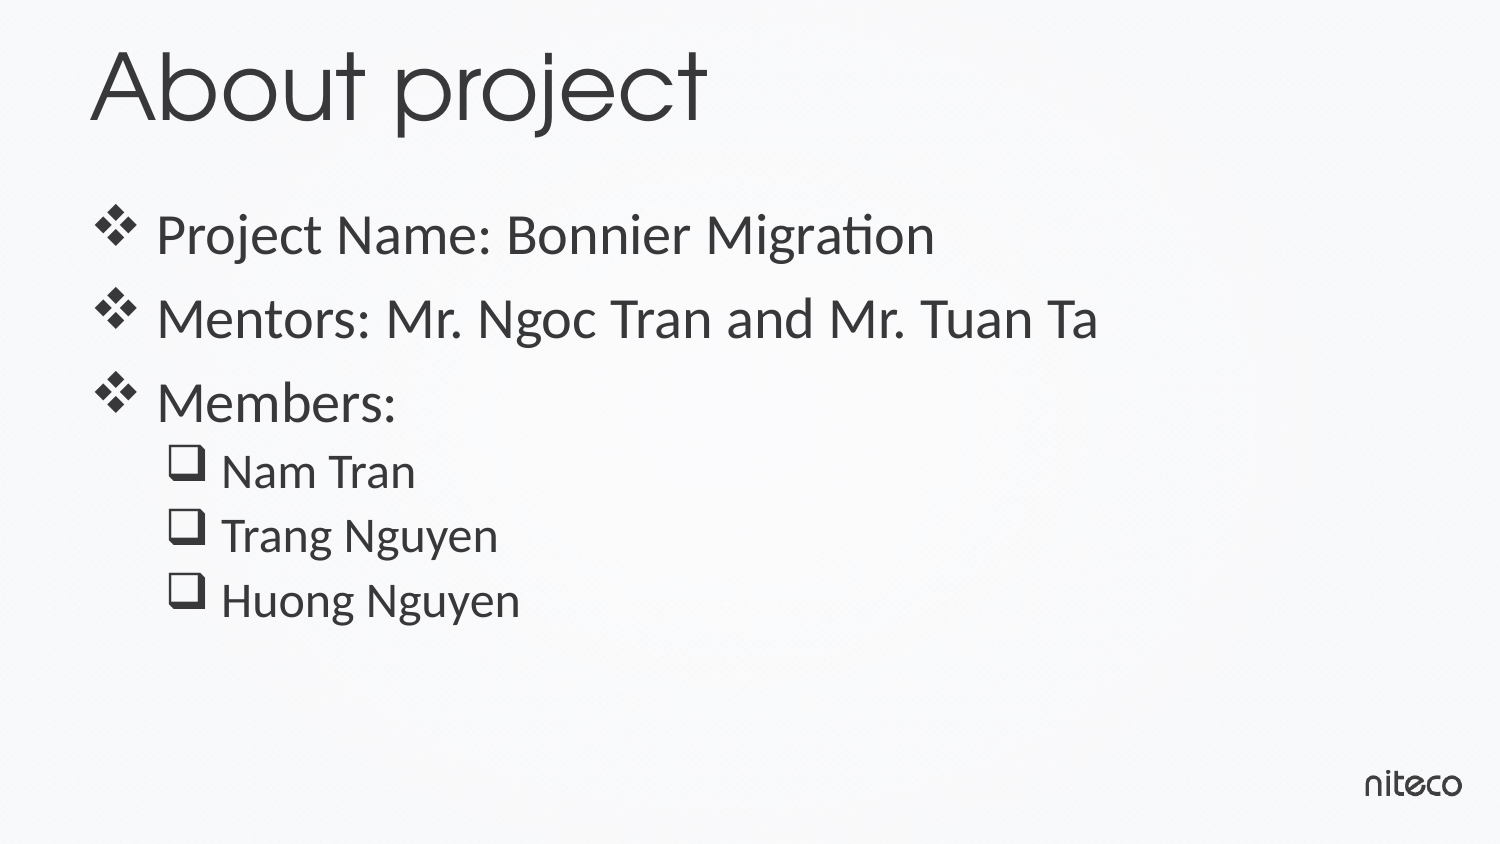

# About project
 Project Name: Bonnier Migration
 Mentors: Mr. Ngoc Tran and Mr. Tuan Ta
 Members:
 Nam Tran
 Trang Nguyen
 Huong Nguyen